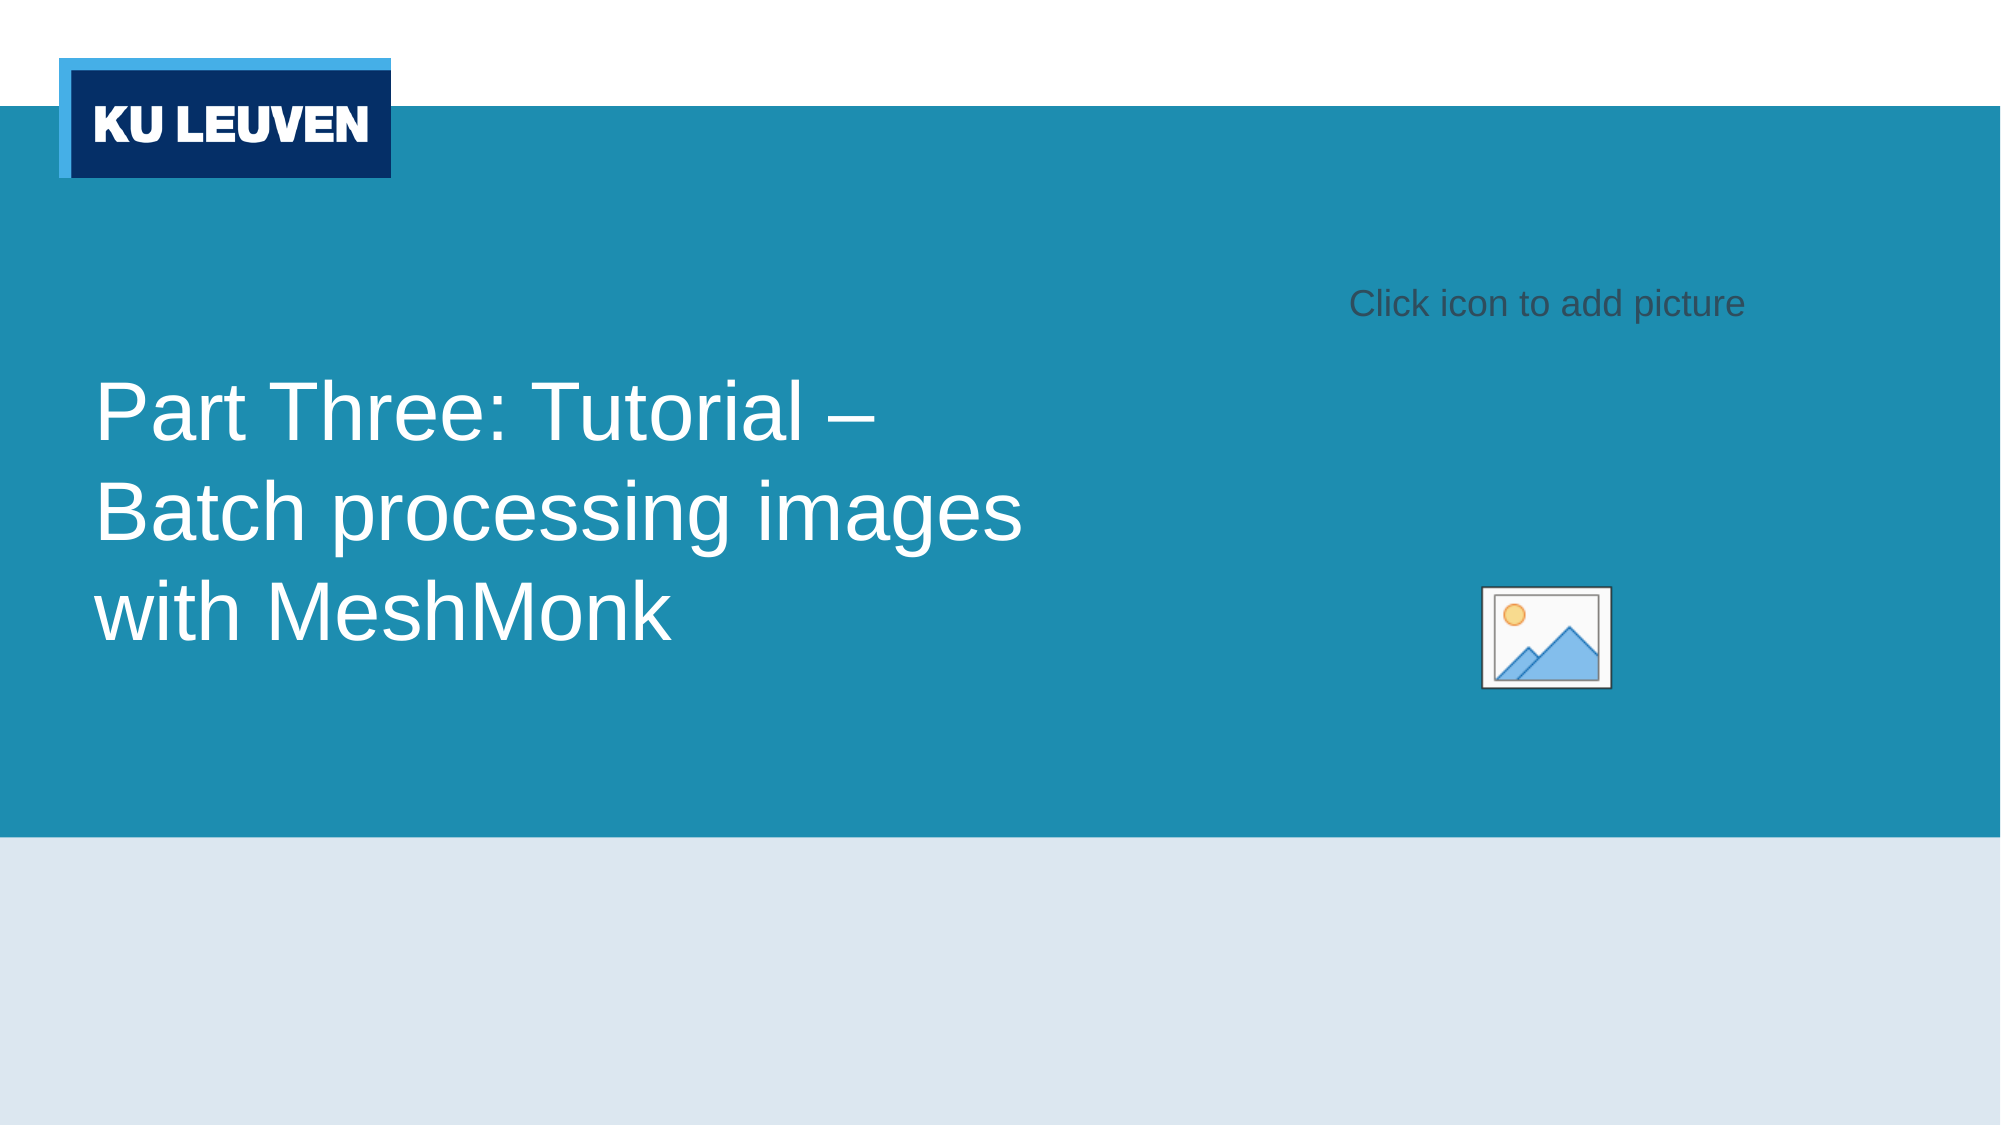

# Part Three: Tutorial – Batch processing images with MeshMonk